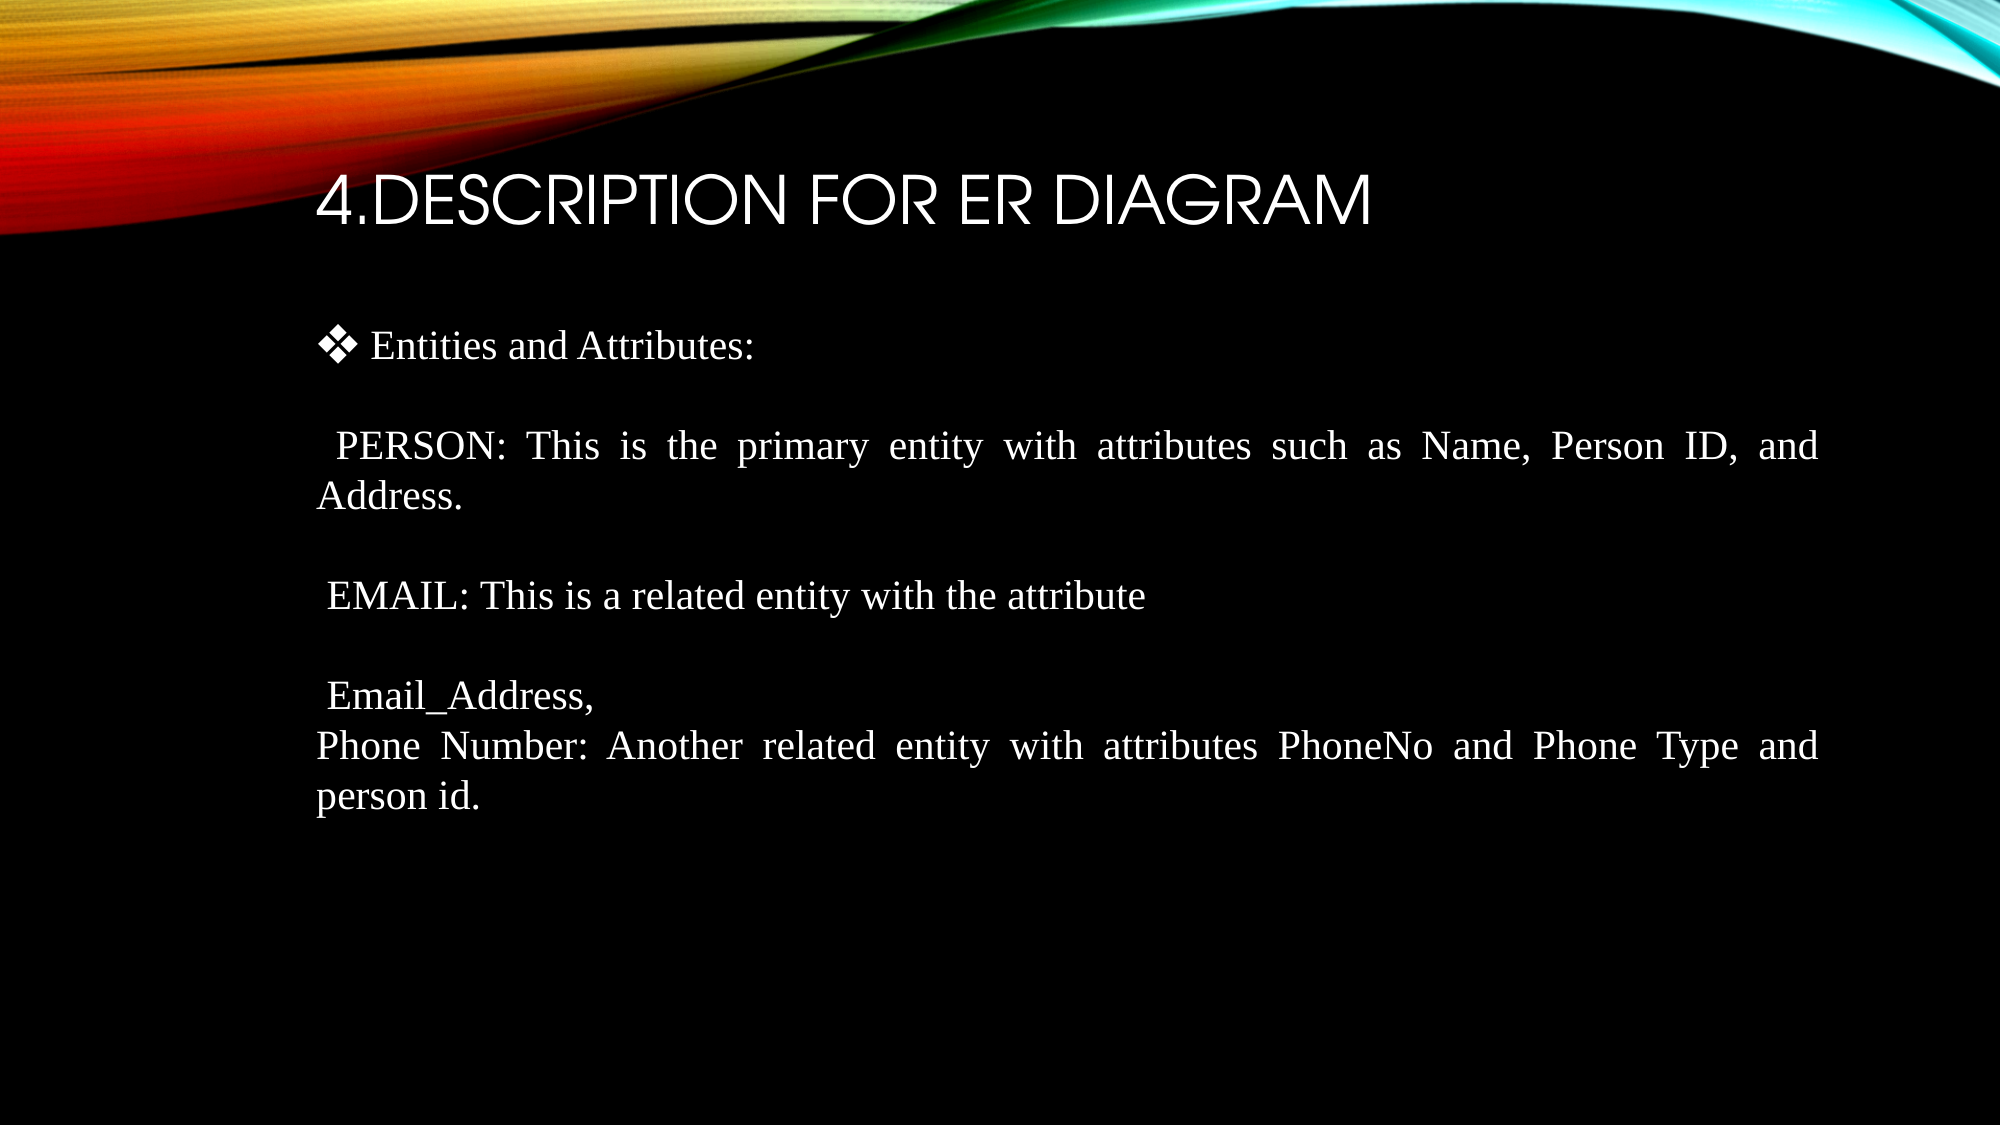

4.DESCRIPTION FOR ER DIAGRAM

❖ Entities and Attributes:

 PERSON: This is the primary entity with attributes such as Name, Person ID, and Address.

 EMAIL: This is a related entity with the attribute

 Email_Address,
Phone Number: Another related entity with attributes PhoneNo and Phone Type and person id.